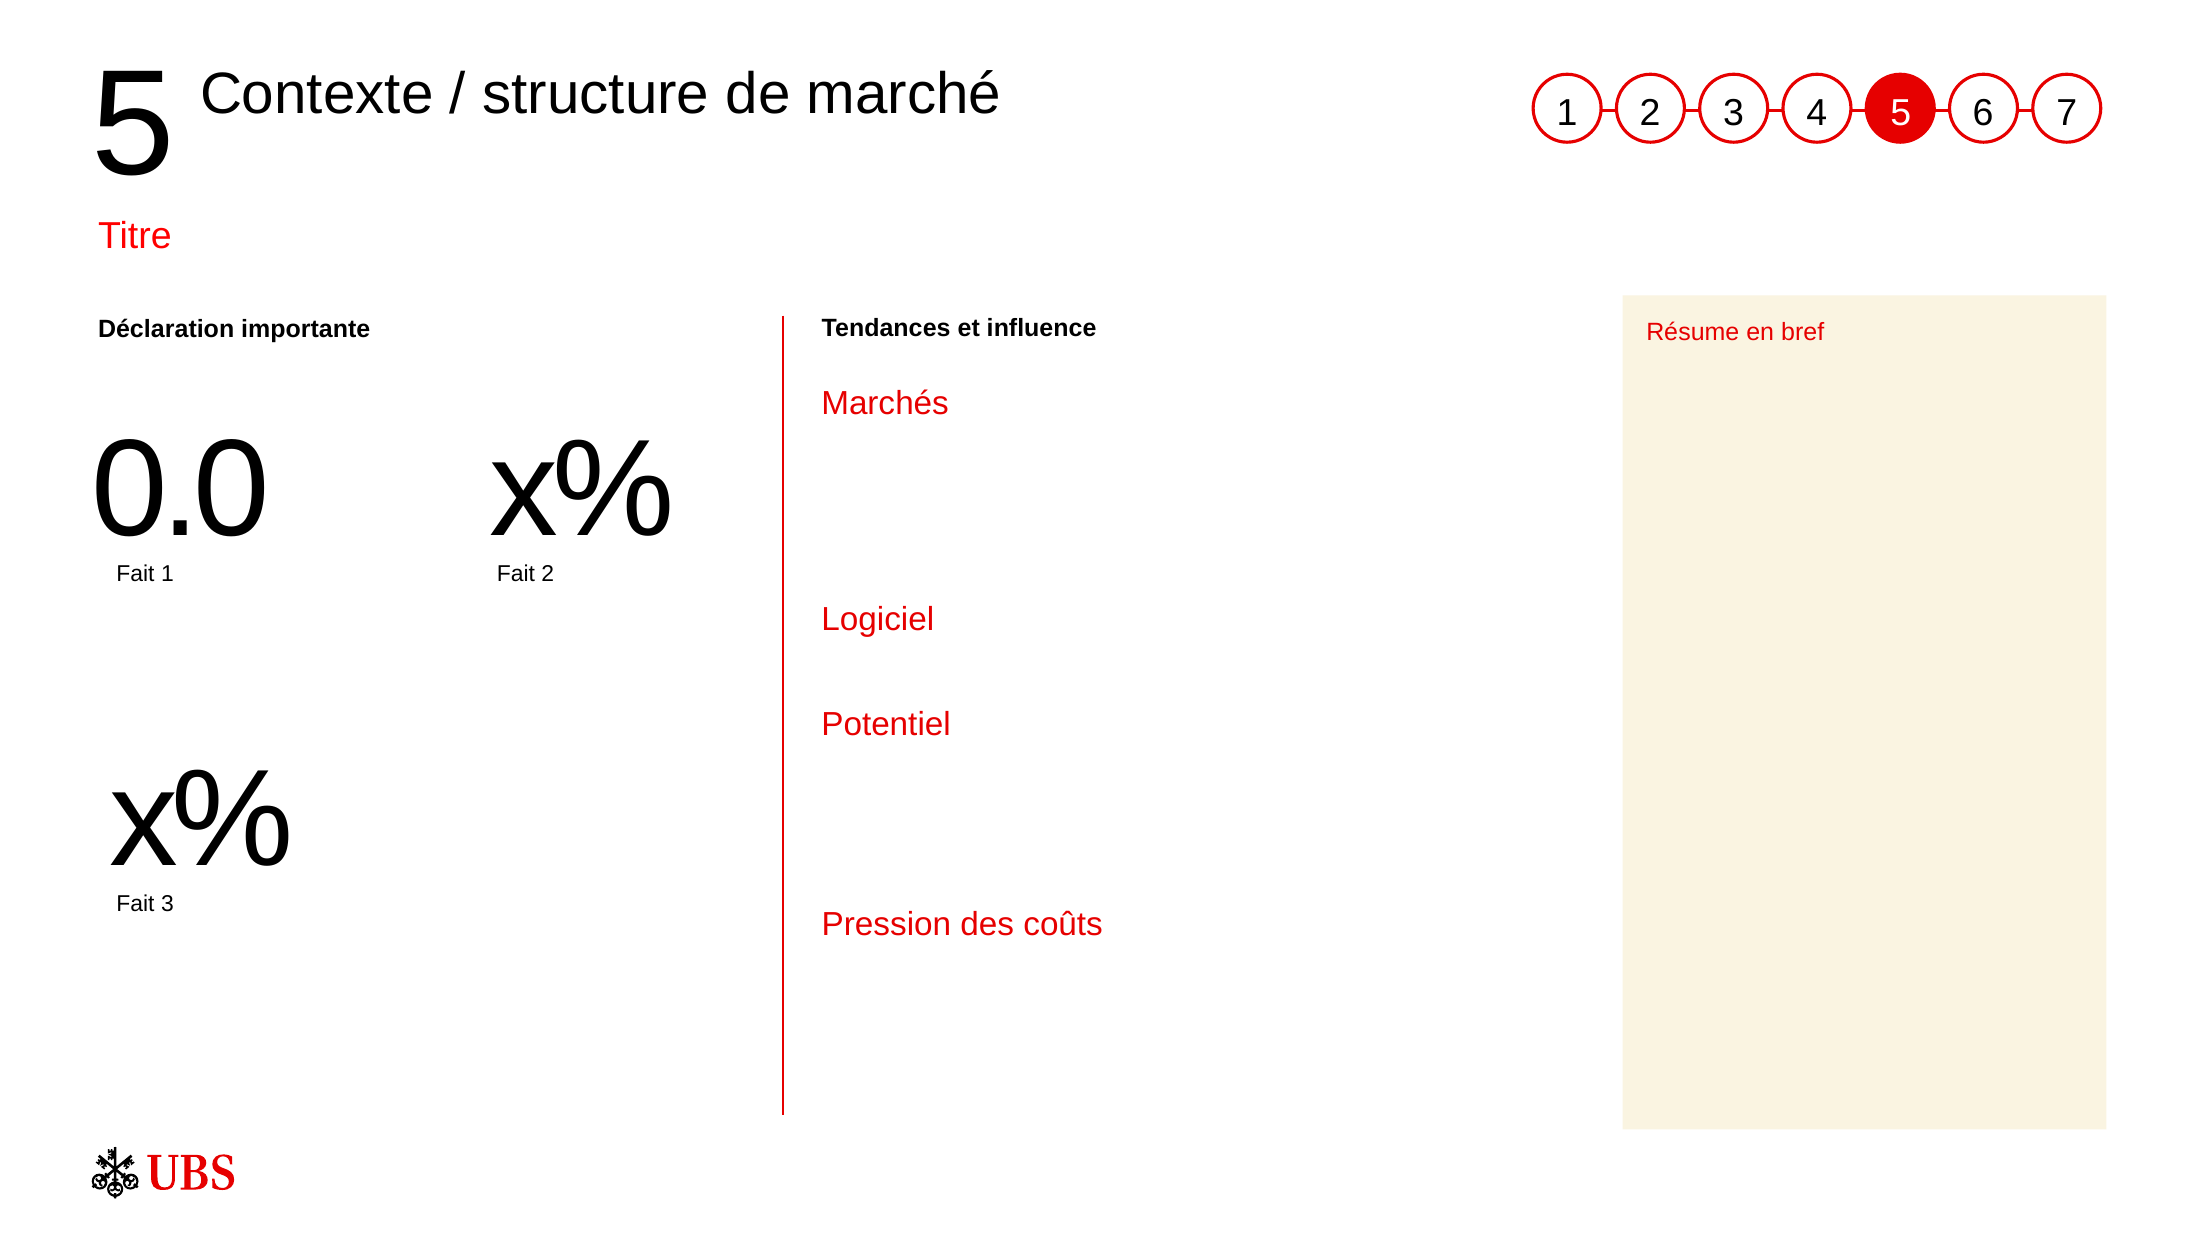

# Contexte / structure de marché
Titre
Résume en bref
Tendances et influence
Déclaration importante

Marchés
0.0
x%
Fait 1
Fait 2
Logiciel

Potentiel
x%
Fait 3
Pression des coûts